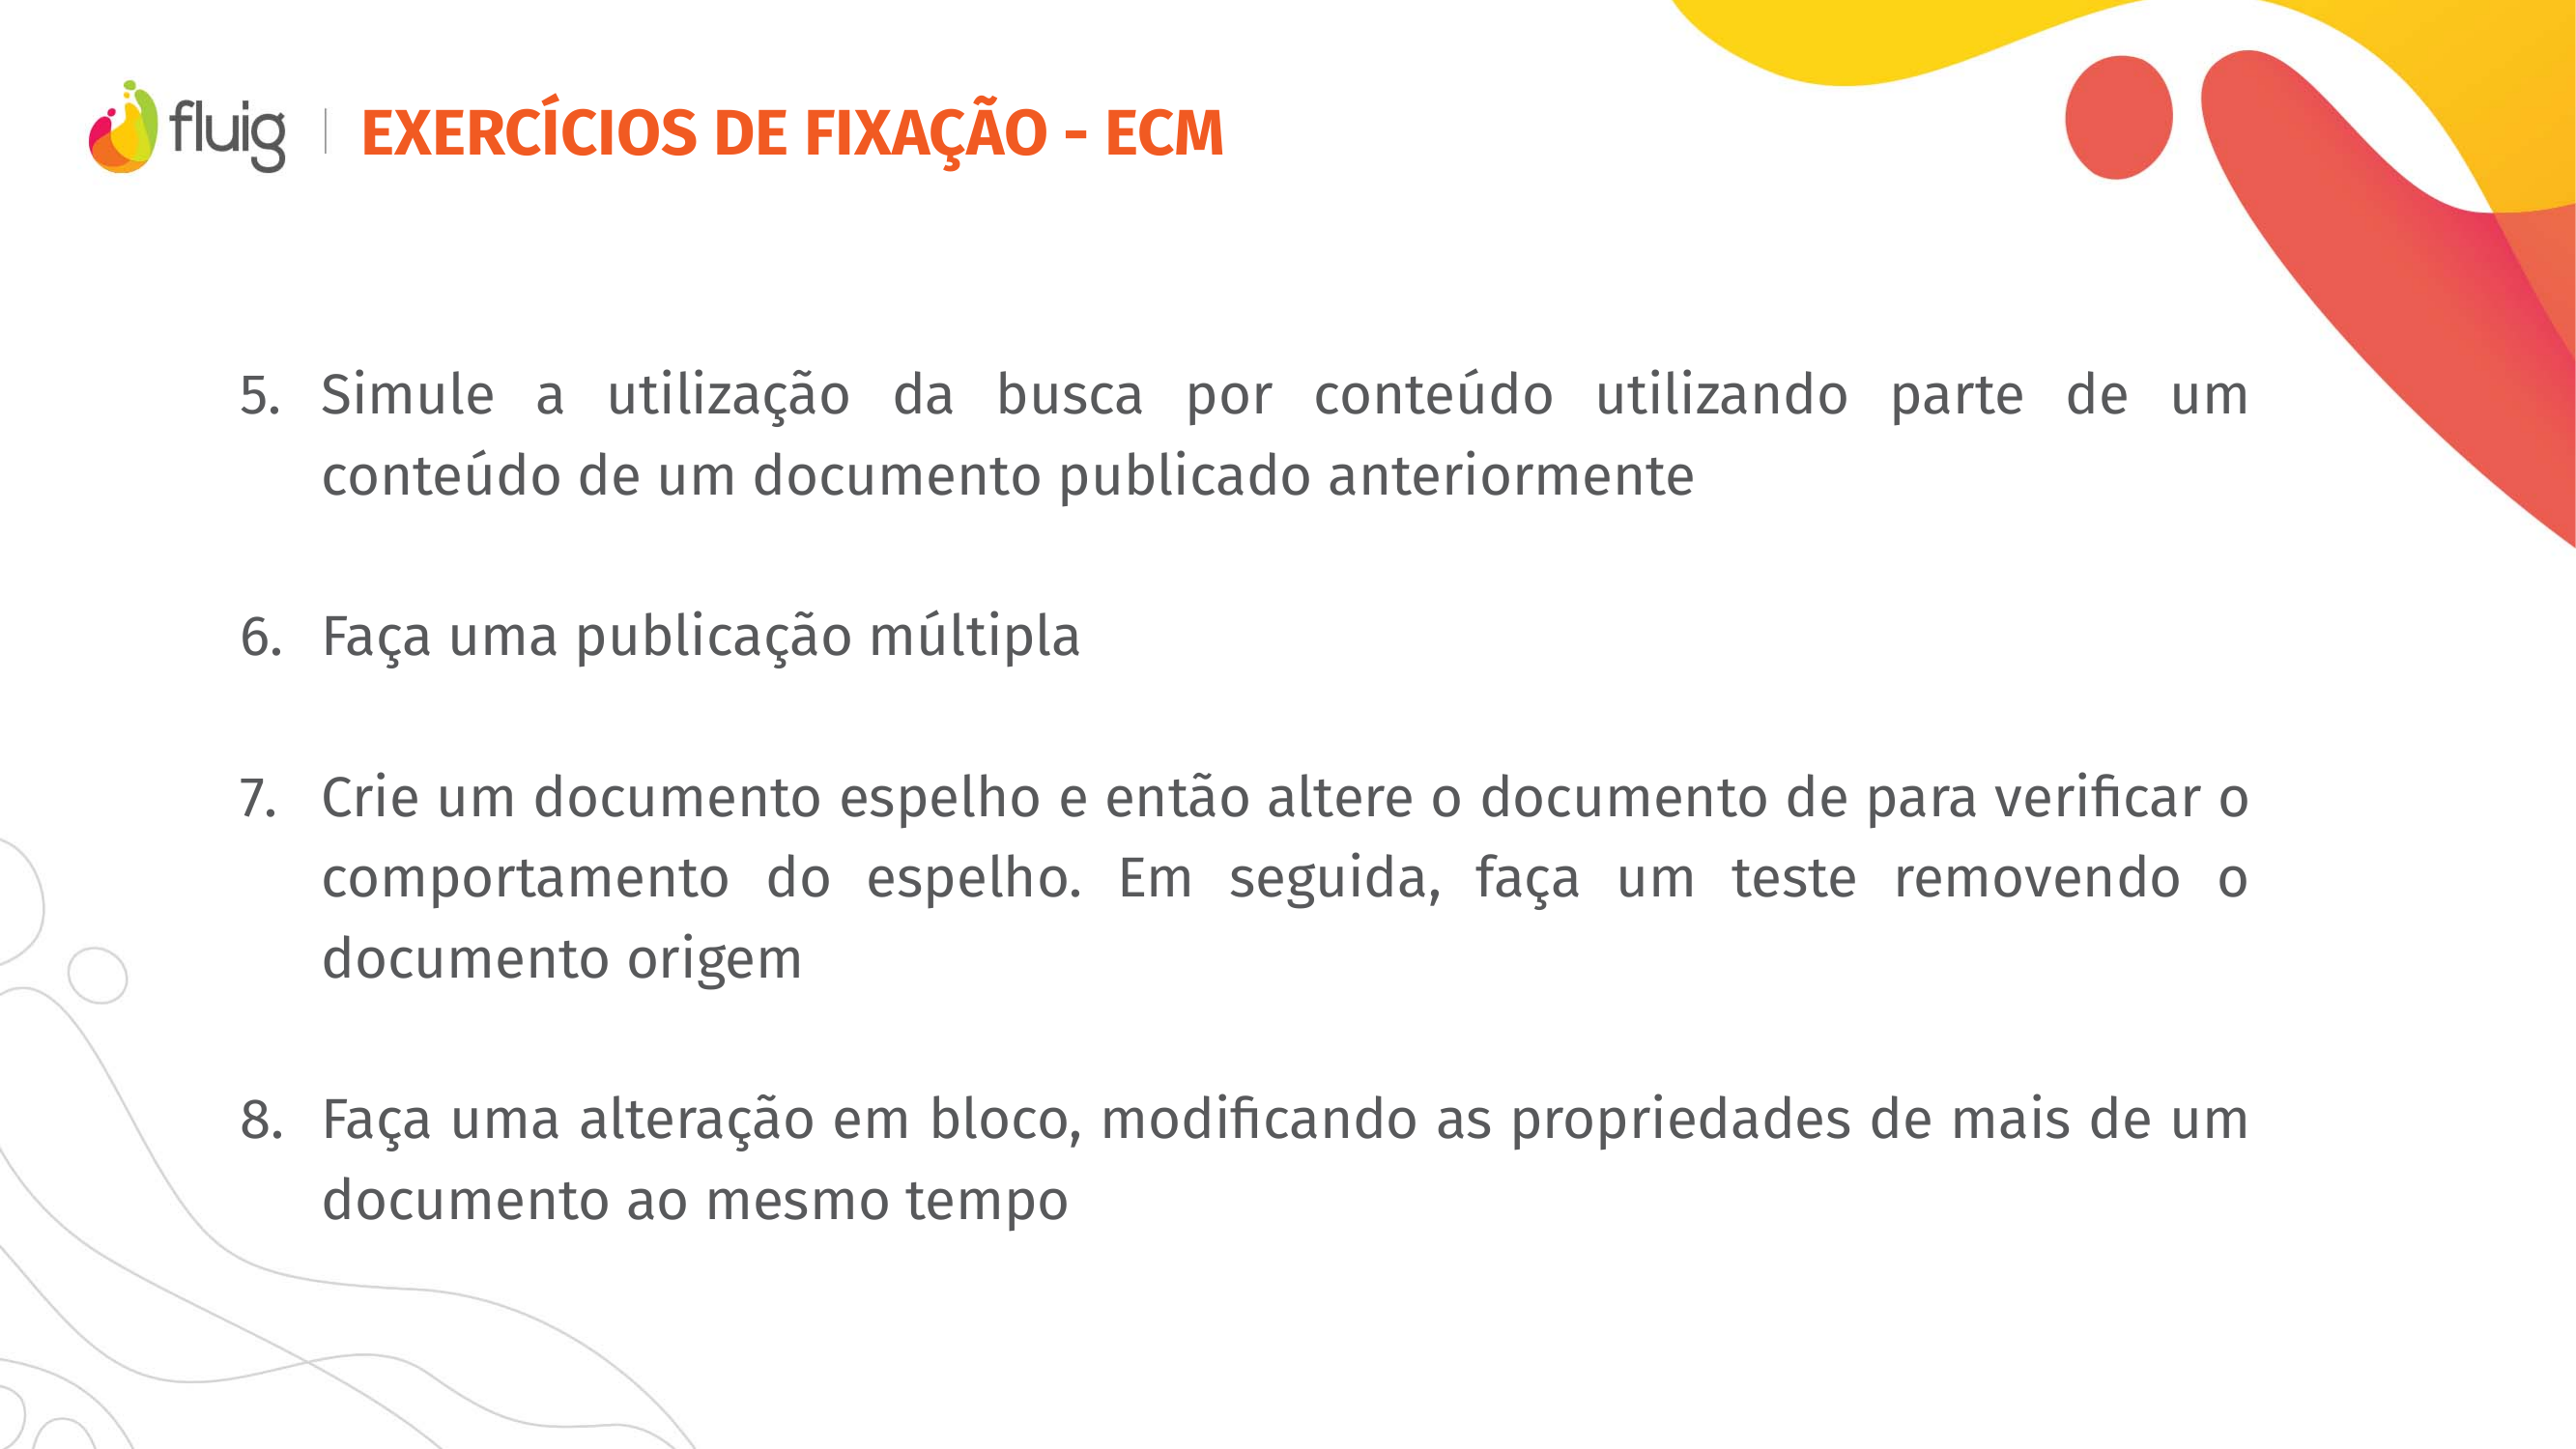

# Exercícios de fixação - ecm
Simule a utilização da busca por conteúdo utilizando parte de um conteúdo de um documento publicado anteriormente

Faça uma publicação múltipla

Crie um documento espelho e então altere o documento de para verificar o comportamento do espelho. Em seguida, faça um teste removendo o documento origem

Faça uma alteração em bloco, modificando as propriedades de mais de um documento ao mesmo tempo